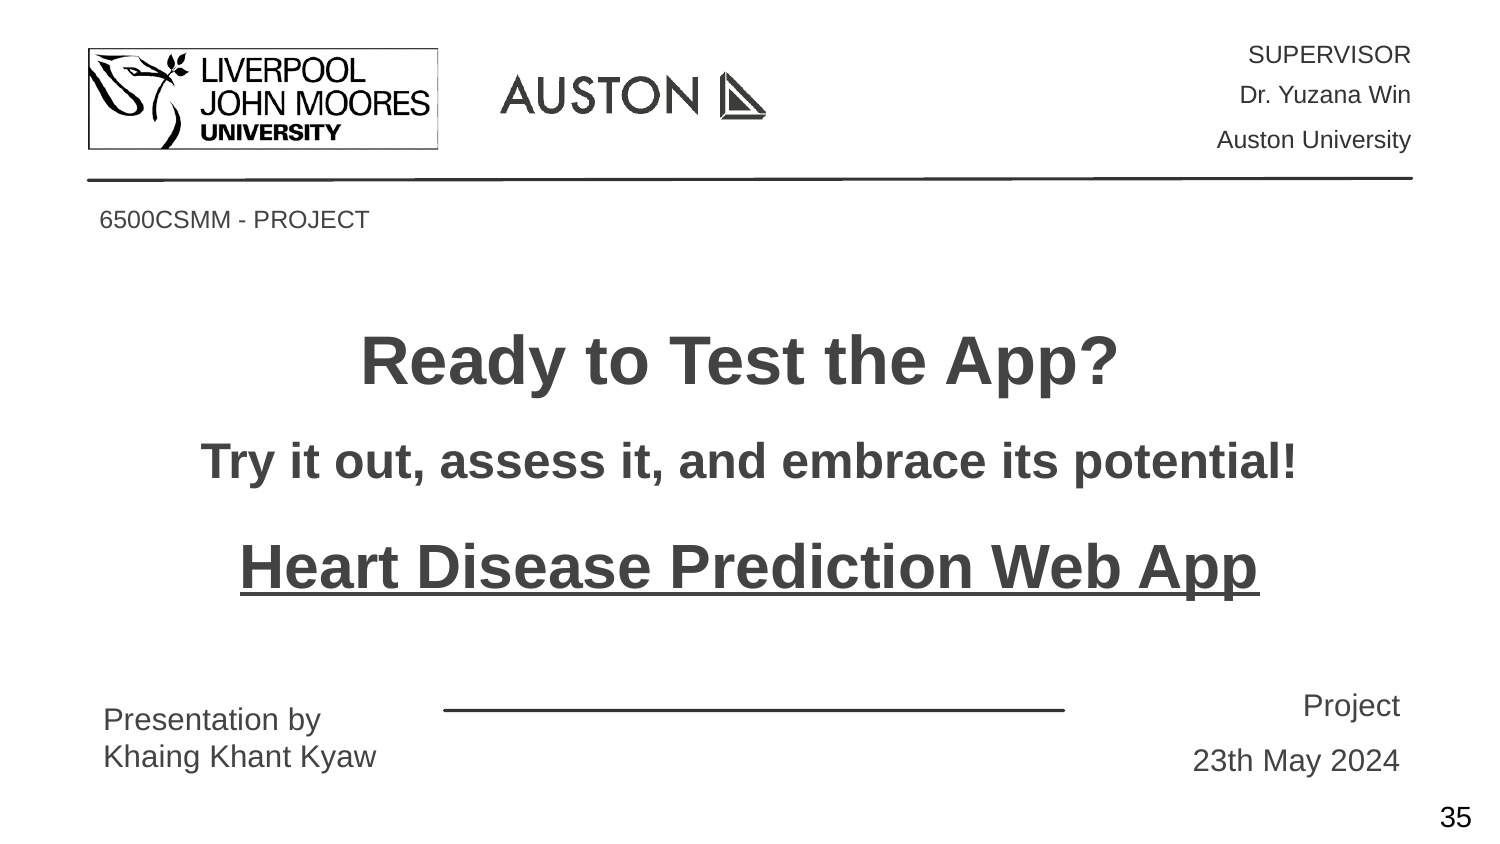

SUPERVISOR

Dr. Yuzana Win
Auston University

6500CSMM - PROJECT
# Ready to Test the App? Try it out, assess it, and embrace its potential! Heart Disease Prediction Web App
Presentation by
Khaing Khant Kyaw
Project
23th May 2024

35